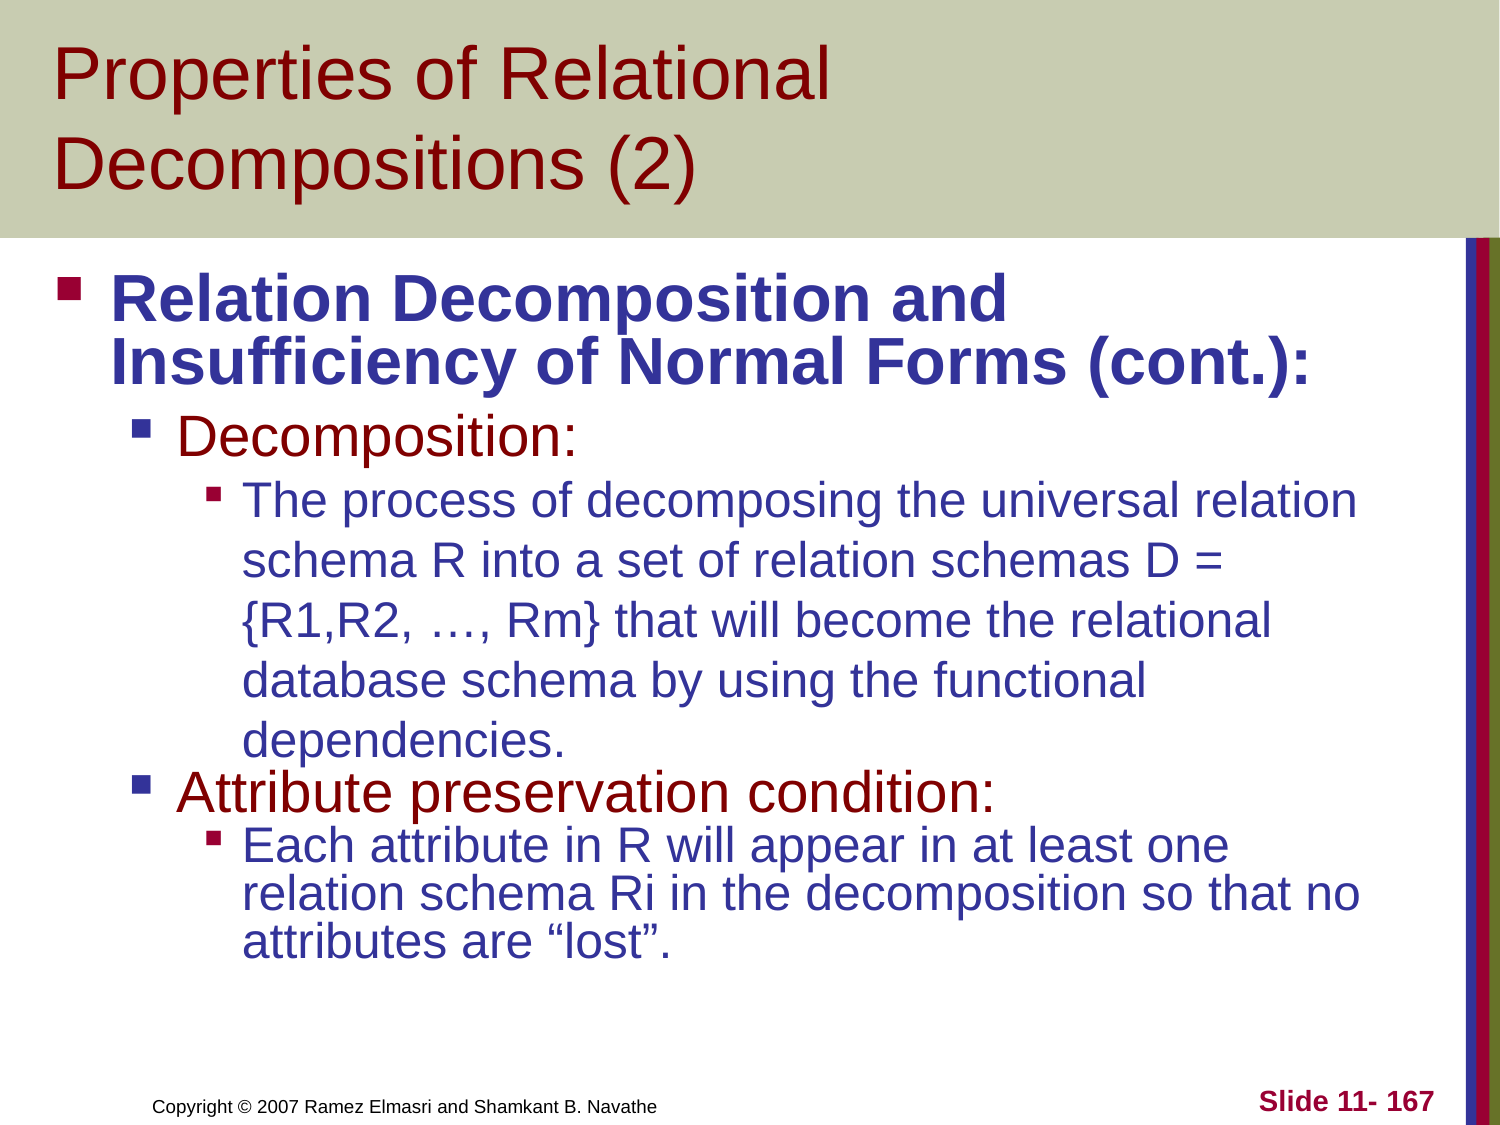

# Properties of Relational Decompositions (2)
Relation Decomposition and Insufficiency of Normal Forms (cont.):
Decomposition:
The process of decomposing the universal relation schema R into a set of relation schemas D = {R1,R2, …, Rm} that will become the relational database schema by using the functional dependencies.
Attribute preservation condition:
Each attribute in R will appear in at least one relation schema Ri in the decomposition so that no attributes are “lost”.
Slide 11- 167